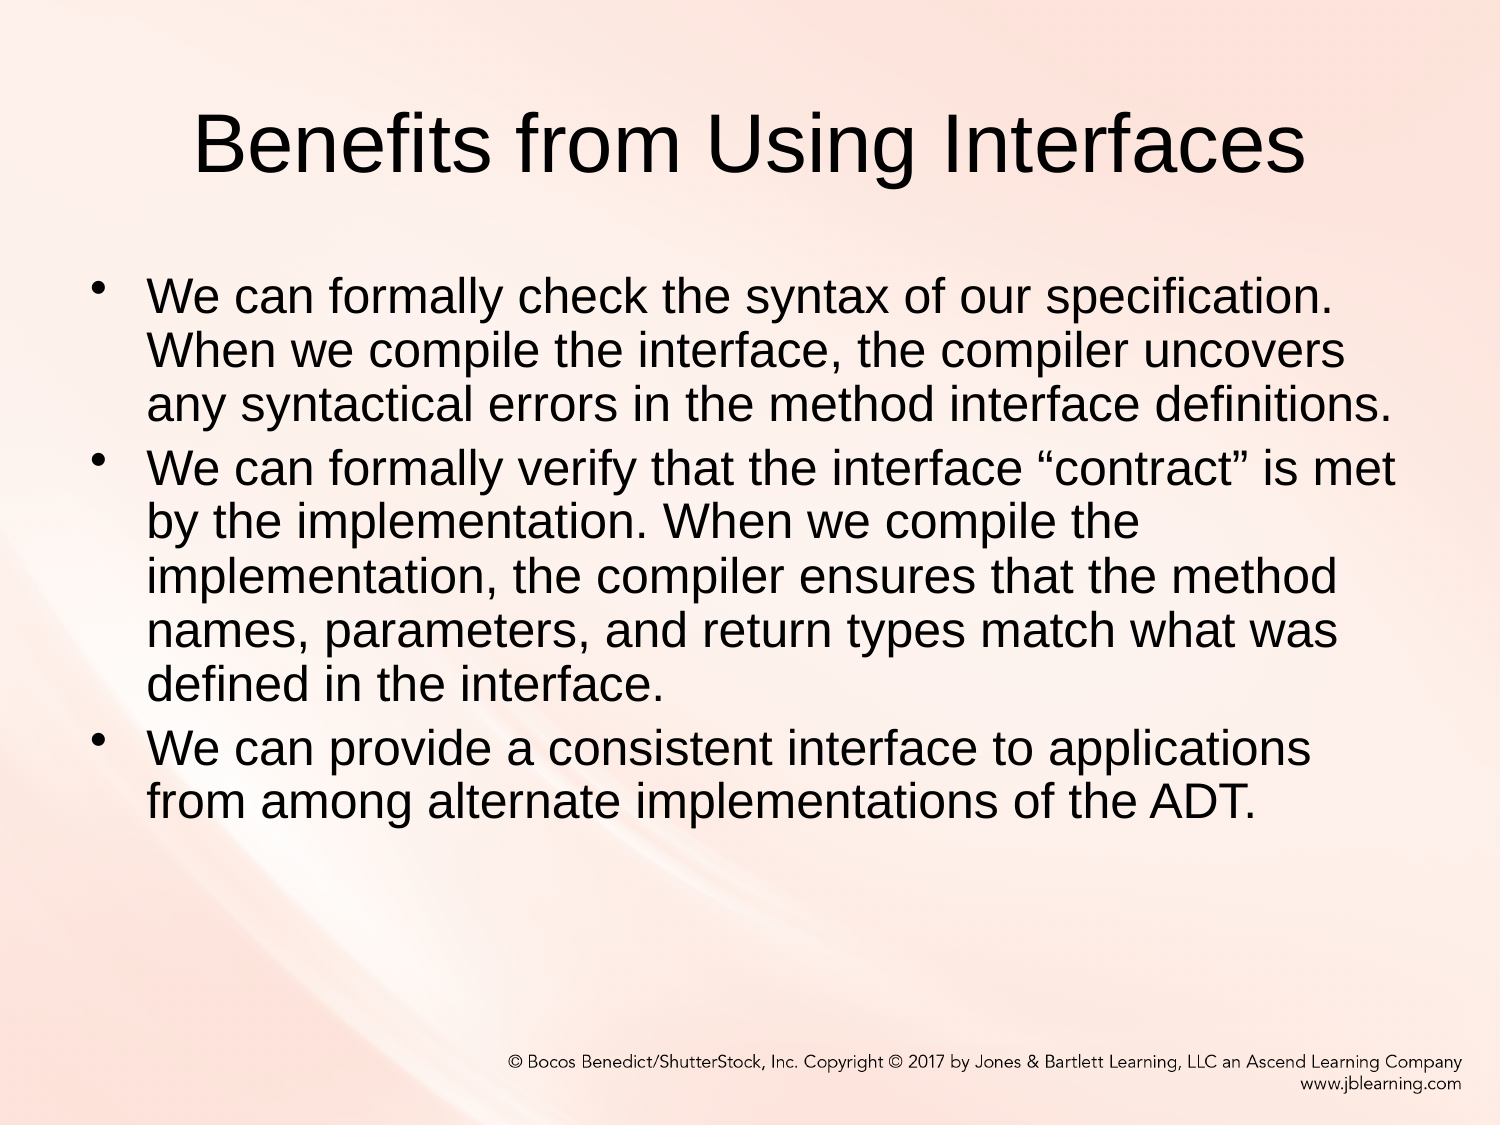

# Benefits from Using Interfaces
We can formally check the syntax of our specification. When we compile the interface, the compiler uncovers any syntactical errors in the method interface definitions.
We can formally verify that the interface “contract” is met by the implementation. When we compile the implementation, the compiler ensures that the method names, parameters, and return types match what was defined in the interface.
We can provide a consistent interface to applications from among alternate implementations of the ADT.